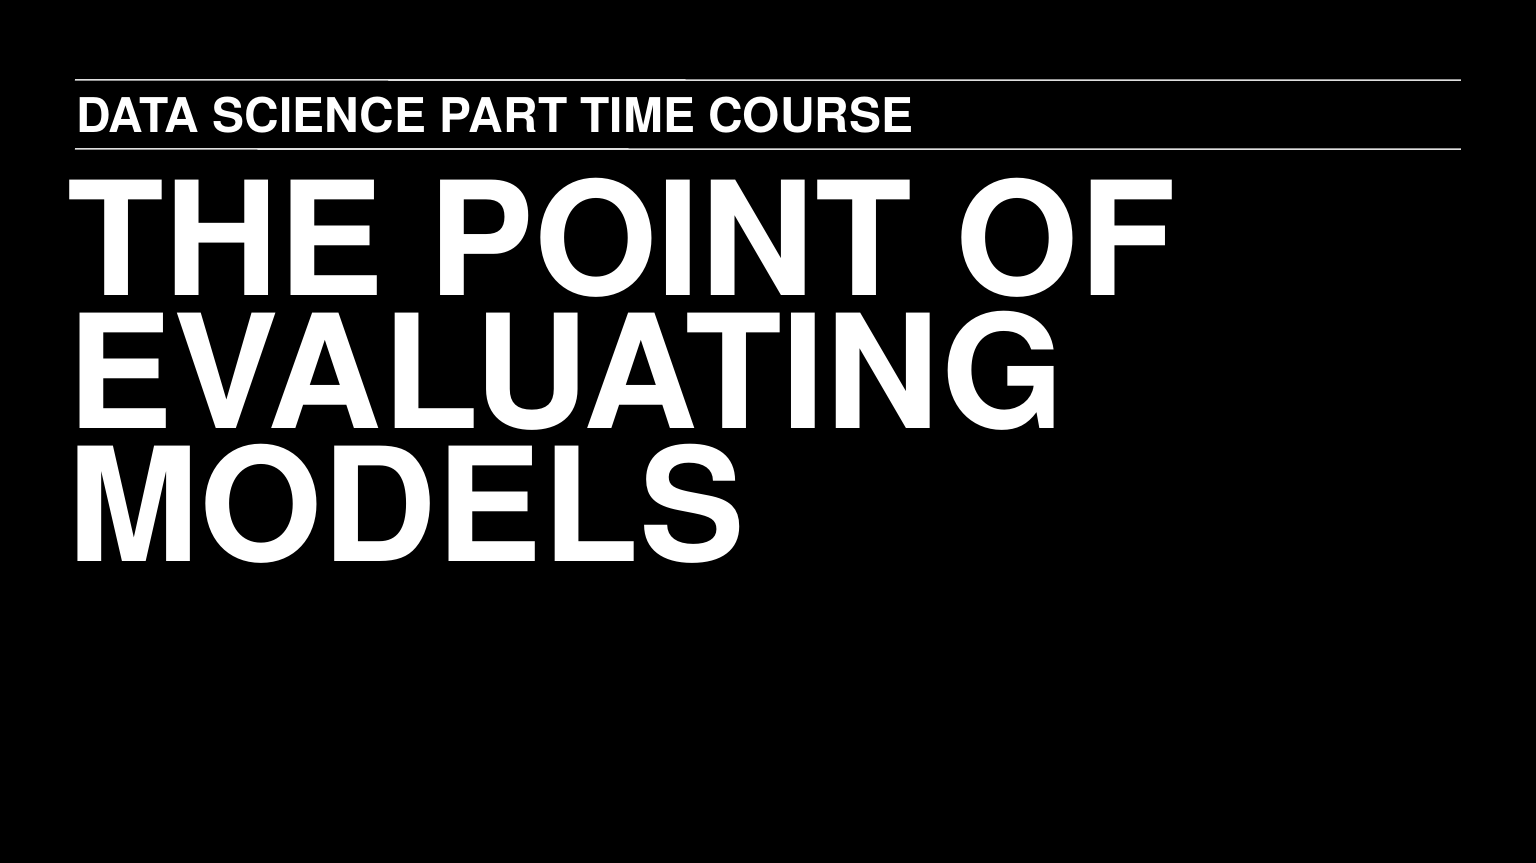

DATA SCIENCE PART TIME COURSE

THE POINT OF EVALUATING MODELS